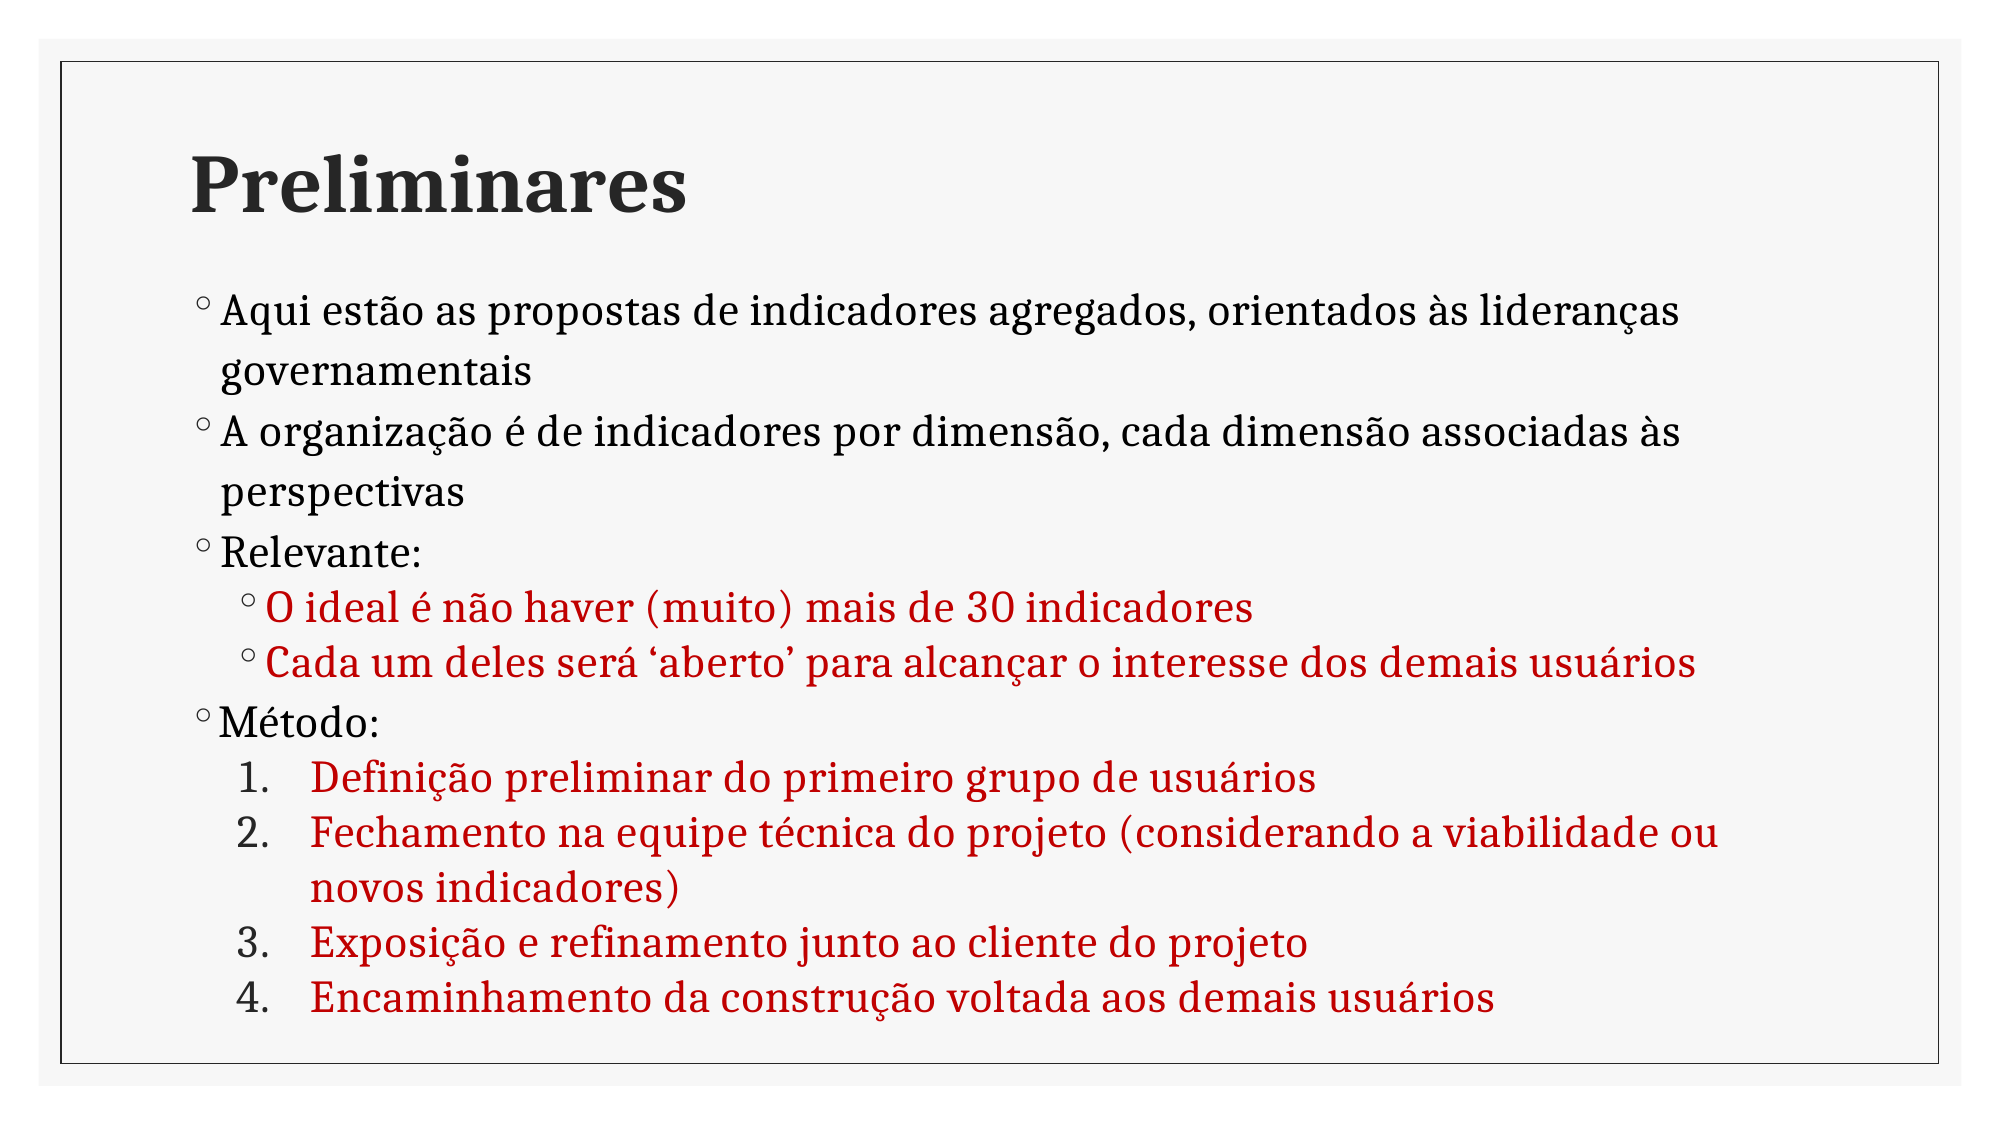

# Preliminares
Aqui estão as propostas de indicadores agregados, orientados às lideranças governamentais
A organização é de indicadores por dimensão, cada dimensão associadas às perspectivas
Relevante:
O ideal é não haver (muito) mais de 30 indicadores
Cada um deles será ‘aberto’ para alcançar o interesse dos demais usuários
Método:
Definição preliminar do primeiro grupo de usuários
Fechamento na equipe técnica do projeto (considerando a viabilidade ou novos indicadores)
Exposição e refinamento junto ao cliente do projeto
Encaminhamento da construção voltada aos demais usuários